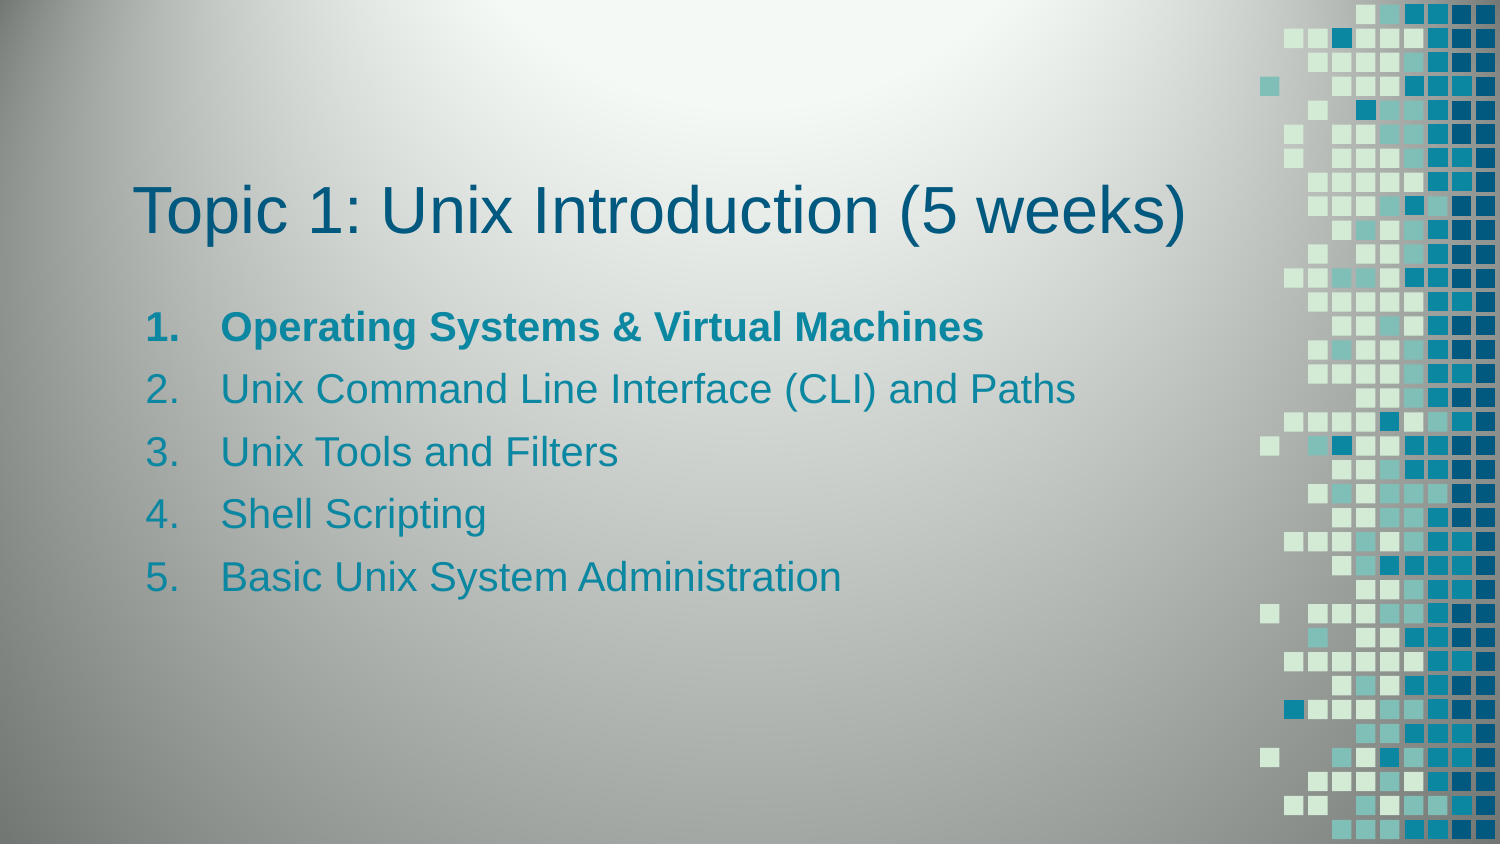

# Topic 1: Unix Introduction (5 weeks)
Operating Systems & Virtual Machines
Unix Command Line Interface (CLI) and Paths
Unix Tools and Filters
Shell Scripting
Basic Unix System Administration